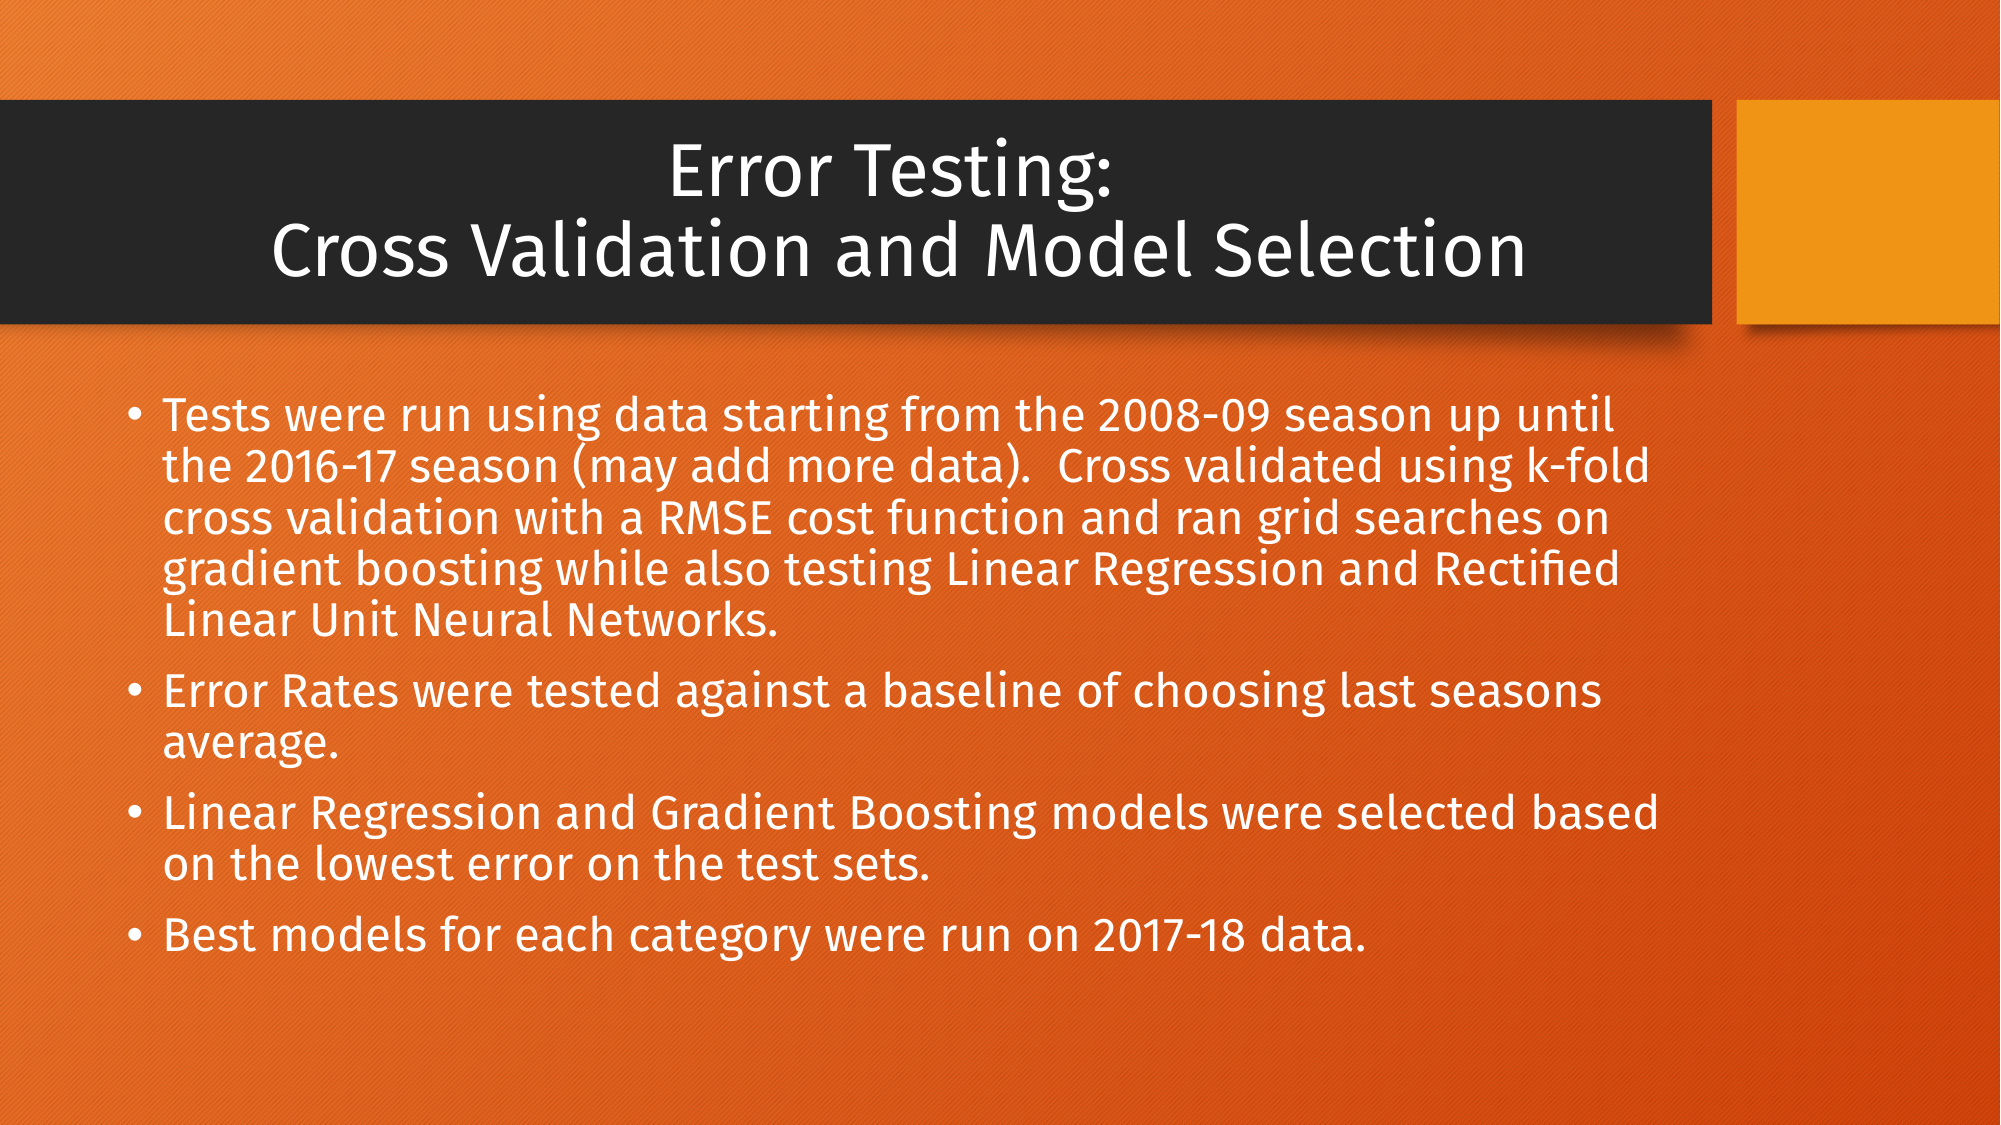

# Error Testing: Cross Validation and Model Selection
Tests were run using data starting from the 2008-09 season up until the 2016-17 season (may add more data).  Cross validated using k-fold cross validation with a RMSE cost function and ran grid searches on gradient boosting while also testing Linear Regression and Rectified Linear Unit Neural Networks.
Error Rates were tested against a baseline of choosing last seasons average.
Linear Regression and Gradient Boosting models were selected based on the lowest error on the test sets.
Best models for each category were run on 2017-18 data.